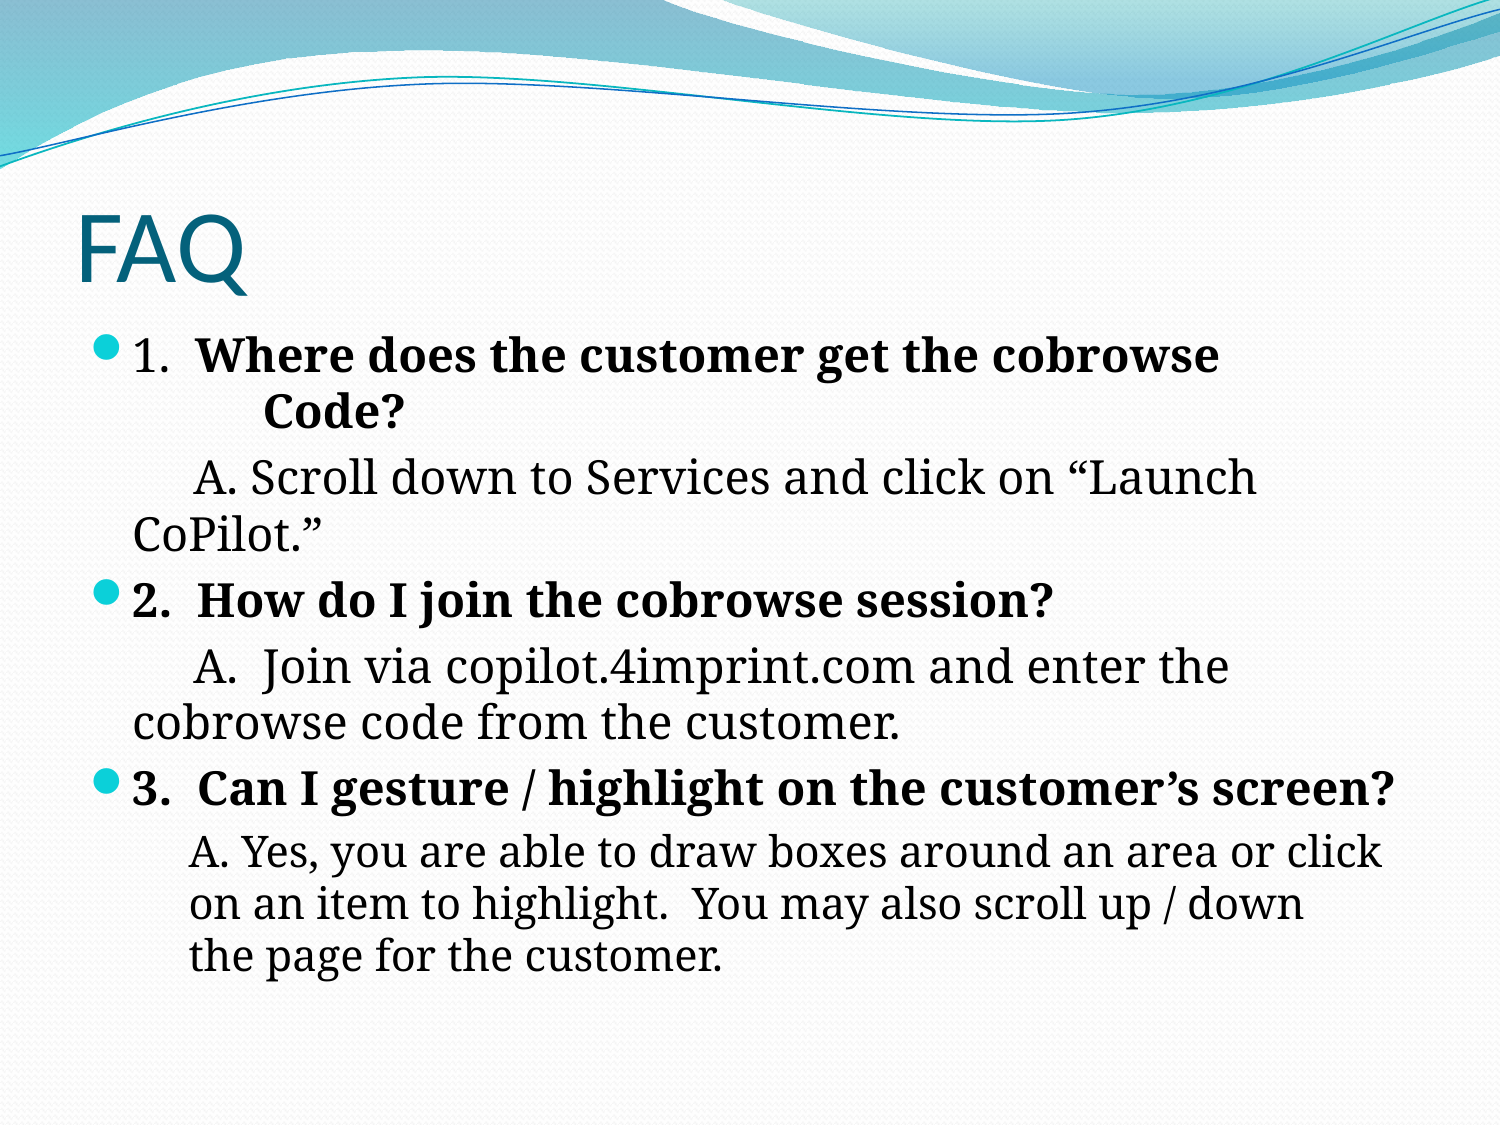

# FAQ
1.  Where does the customer get the cobrowse        	Code?
	     A. Scroll down to Services and click on “Launch    	CoPilot.”
2.  How do I join the cobrowse session?
	     A.  Join via copilot.4imprint.com and enter the 	cobrowse code from the customer.
3.  Can I gesture / highlight on the customer’s screen?
	A. Yes, you are able to draw boxes around an area or click 	on an item to highlight.  You may also scroll up / down 	the page for the customer.